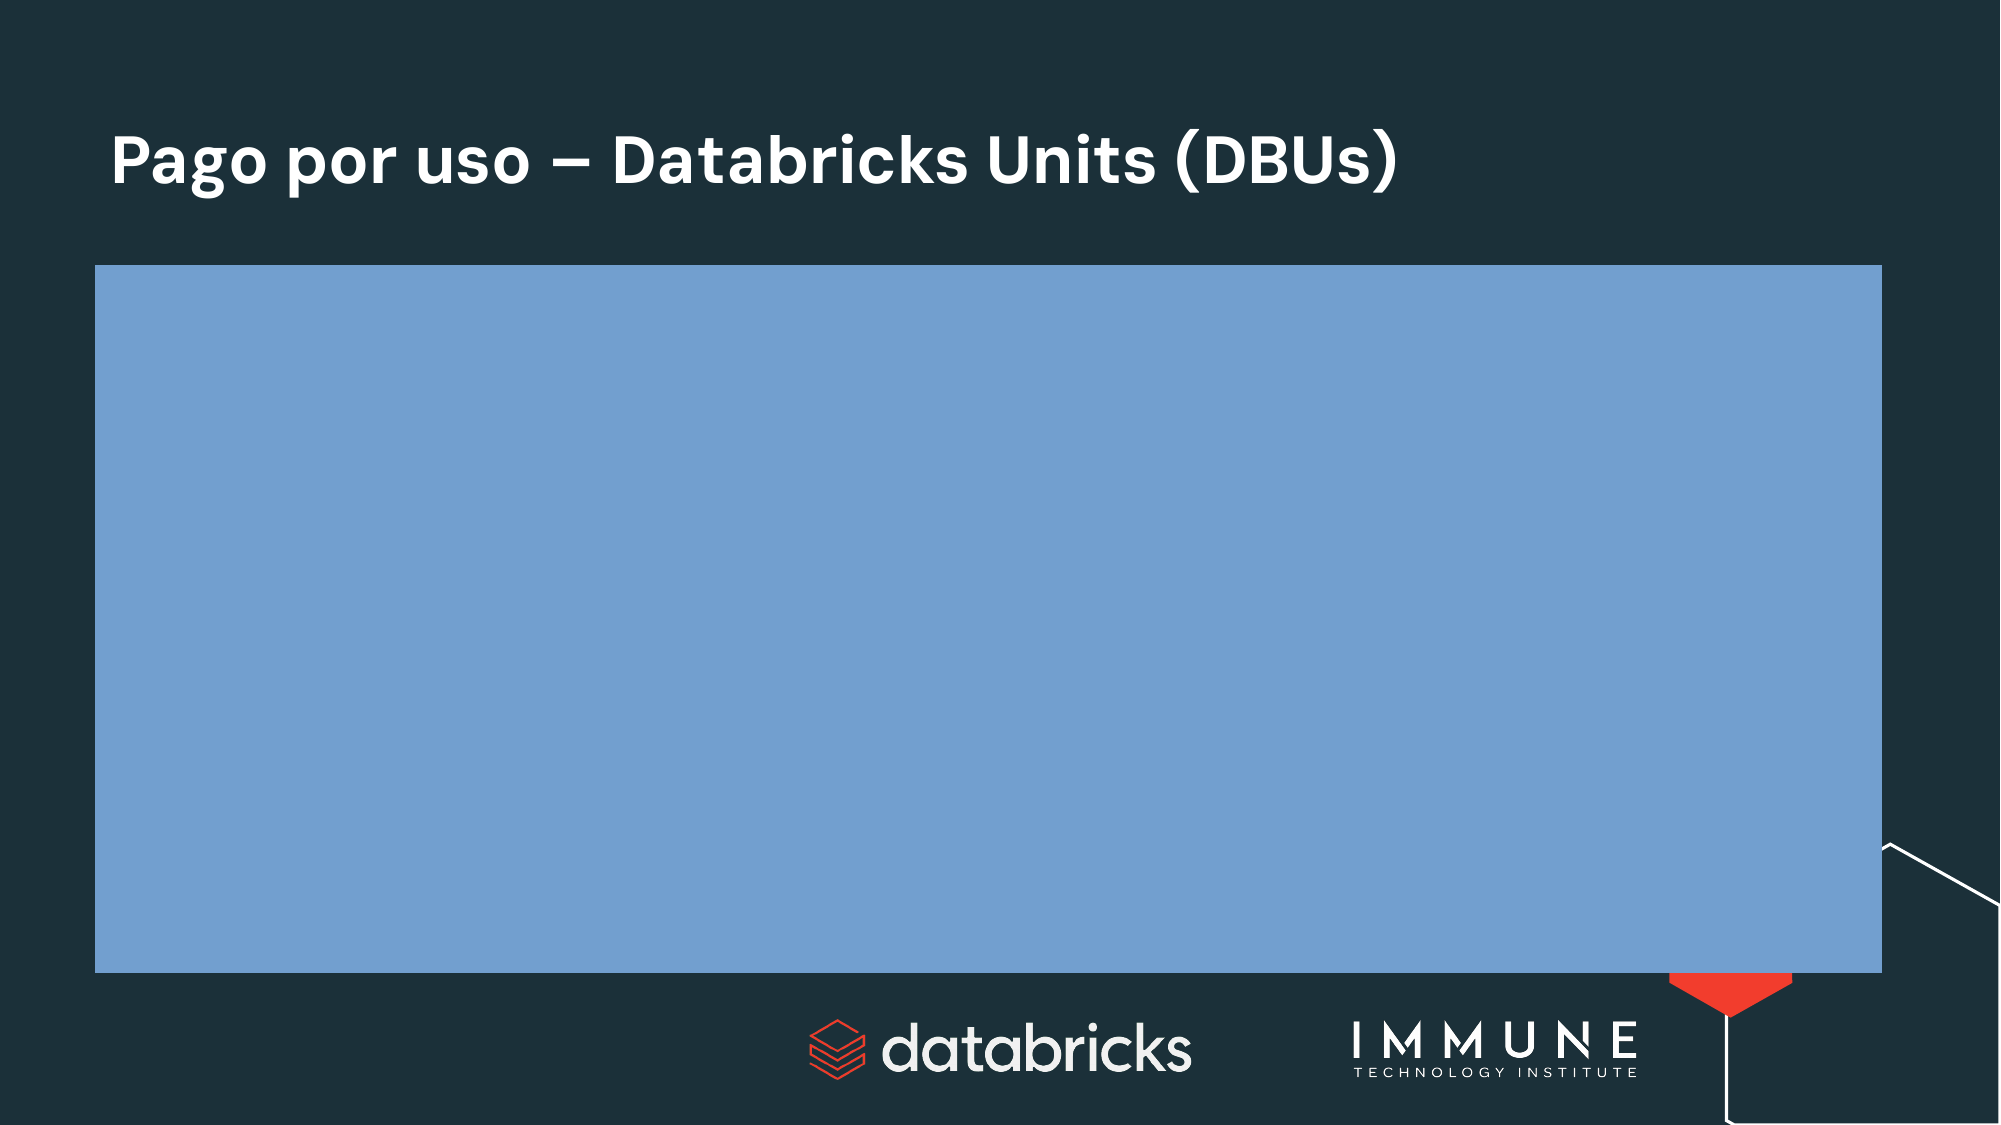

# Pago por uso – Databricks Units (DBUs)
Al usar Databricks, generalmente hay dos conceptos principales que se pagan:
Databricks Units (DBUs): Un DBU es una unidad de potencia de procesamiento en la plataforma de Databricks, utilizada como medida y para fines de facturación.
Esta unidad está influenciada por el uso de recursos de cómputo y la cantidad de datos procesados. Por lo tanto, el coste aumenta con el tamaño del clúster y la configuración específica, independientemente de si se utiliza un solo nodo o un clúster de muchos nodos.
Los planes de precios varían desde opciones estándar hasta planes premium y empresariales, con cada plan ofreciendo diferentes características y tipos de cargas de trabajo disponibles.